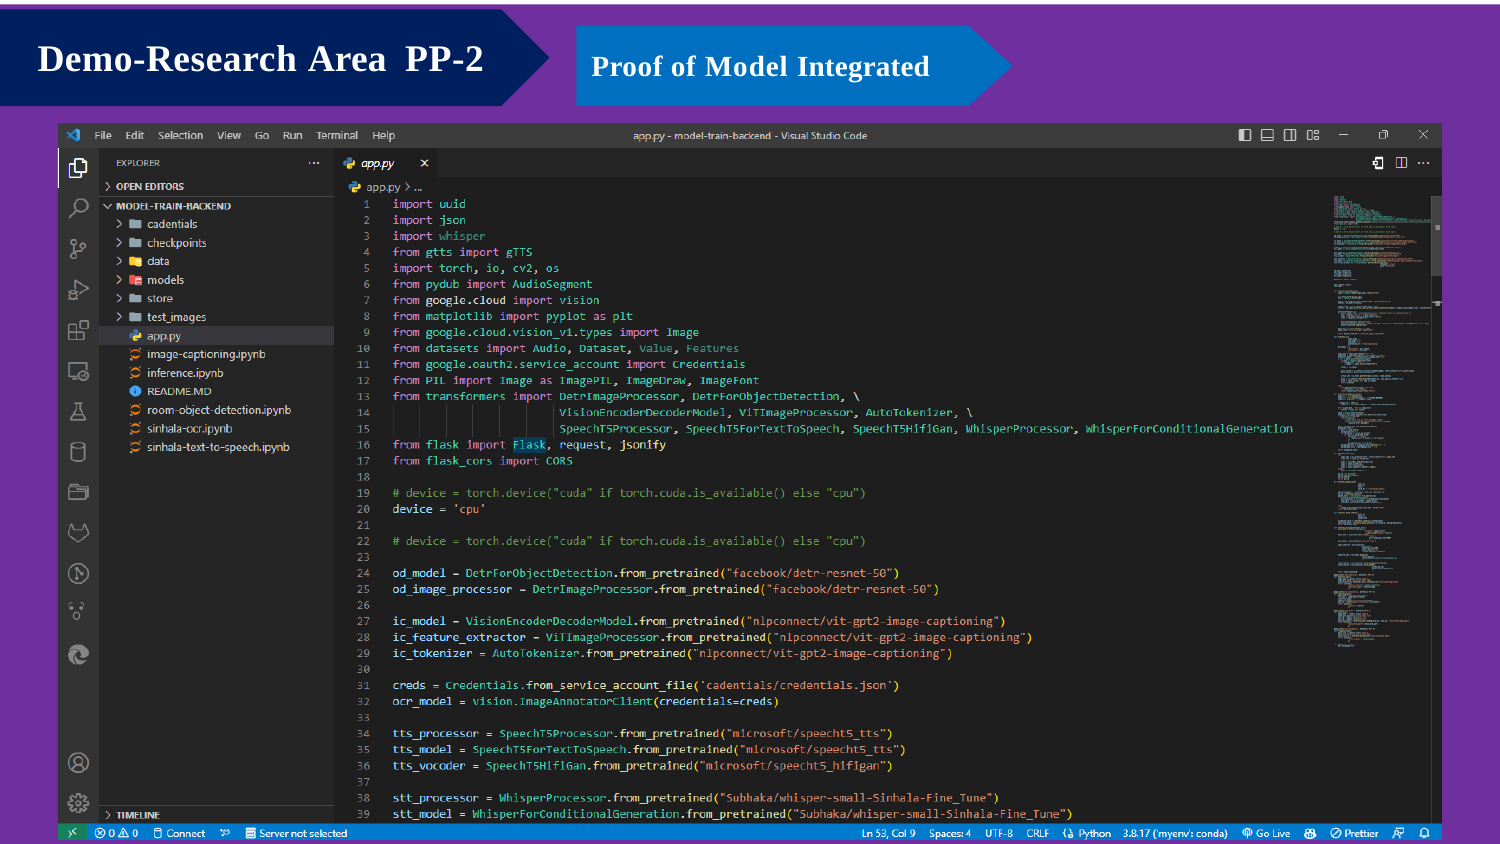

Demo-Research Area PP-2
Proof of Model Integrated